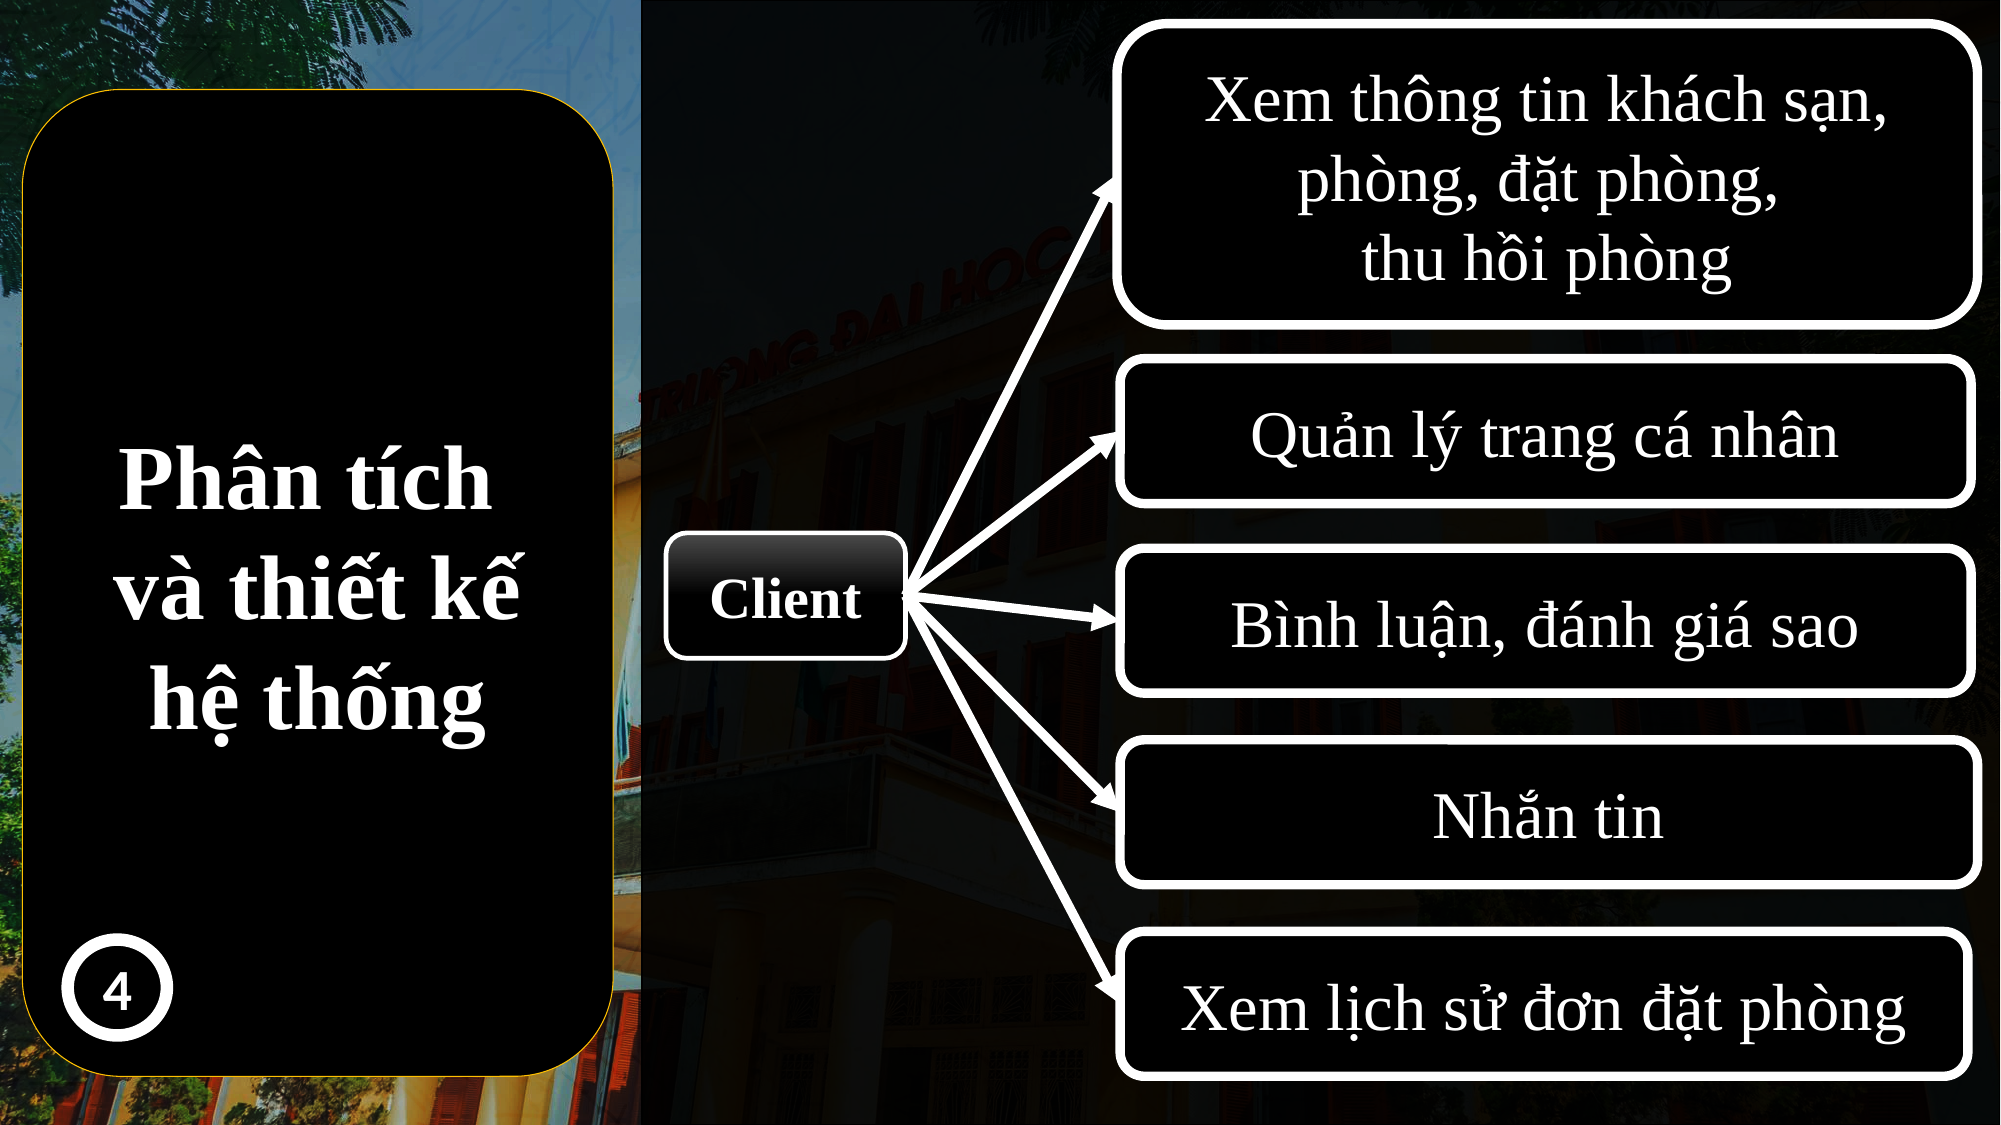

Xem thông tin khách sạn, phòng, đặt phòng,
thu hồi phòng
Người dùng
Quản lý
Phân tích
và thiết kế hệ thống
Khách sạn
Phòng
Quản lý trang cá nhân
Tin Nhắn
Thống kê
Client
Bình luận, đánh giá sao
Số người
Nhắn tin
Tổng thu nhập
Xem,
xóa bình luận
Hóa đơn
Xem lịch sử đơn đặt phòng
4
Đánh giá